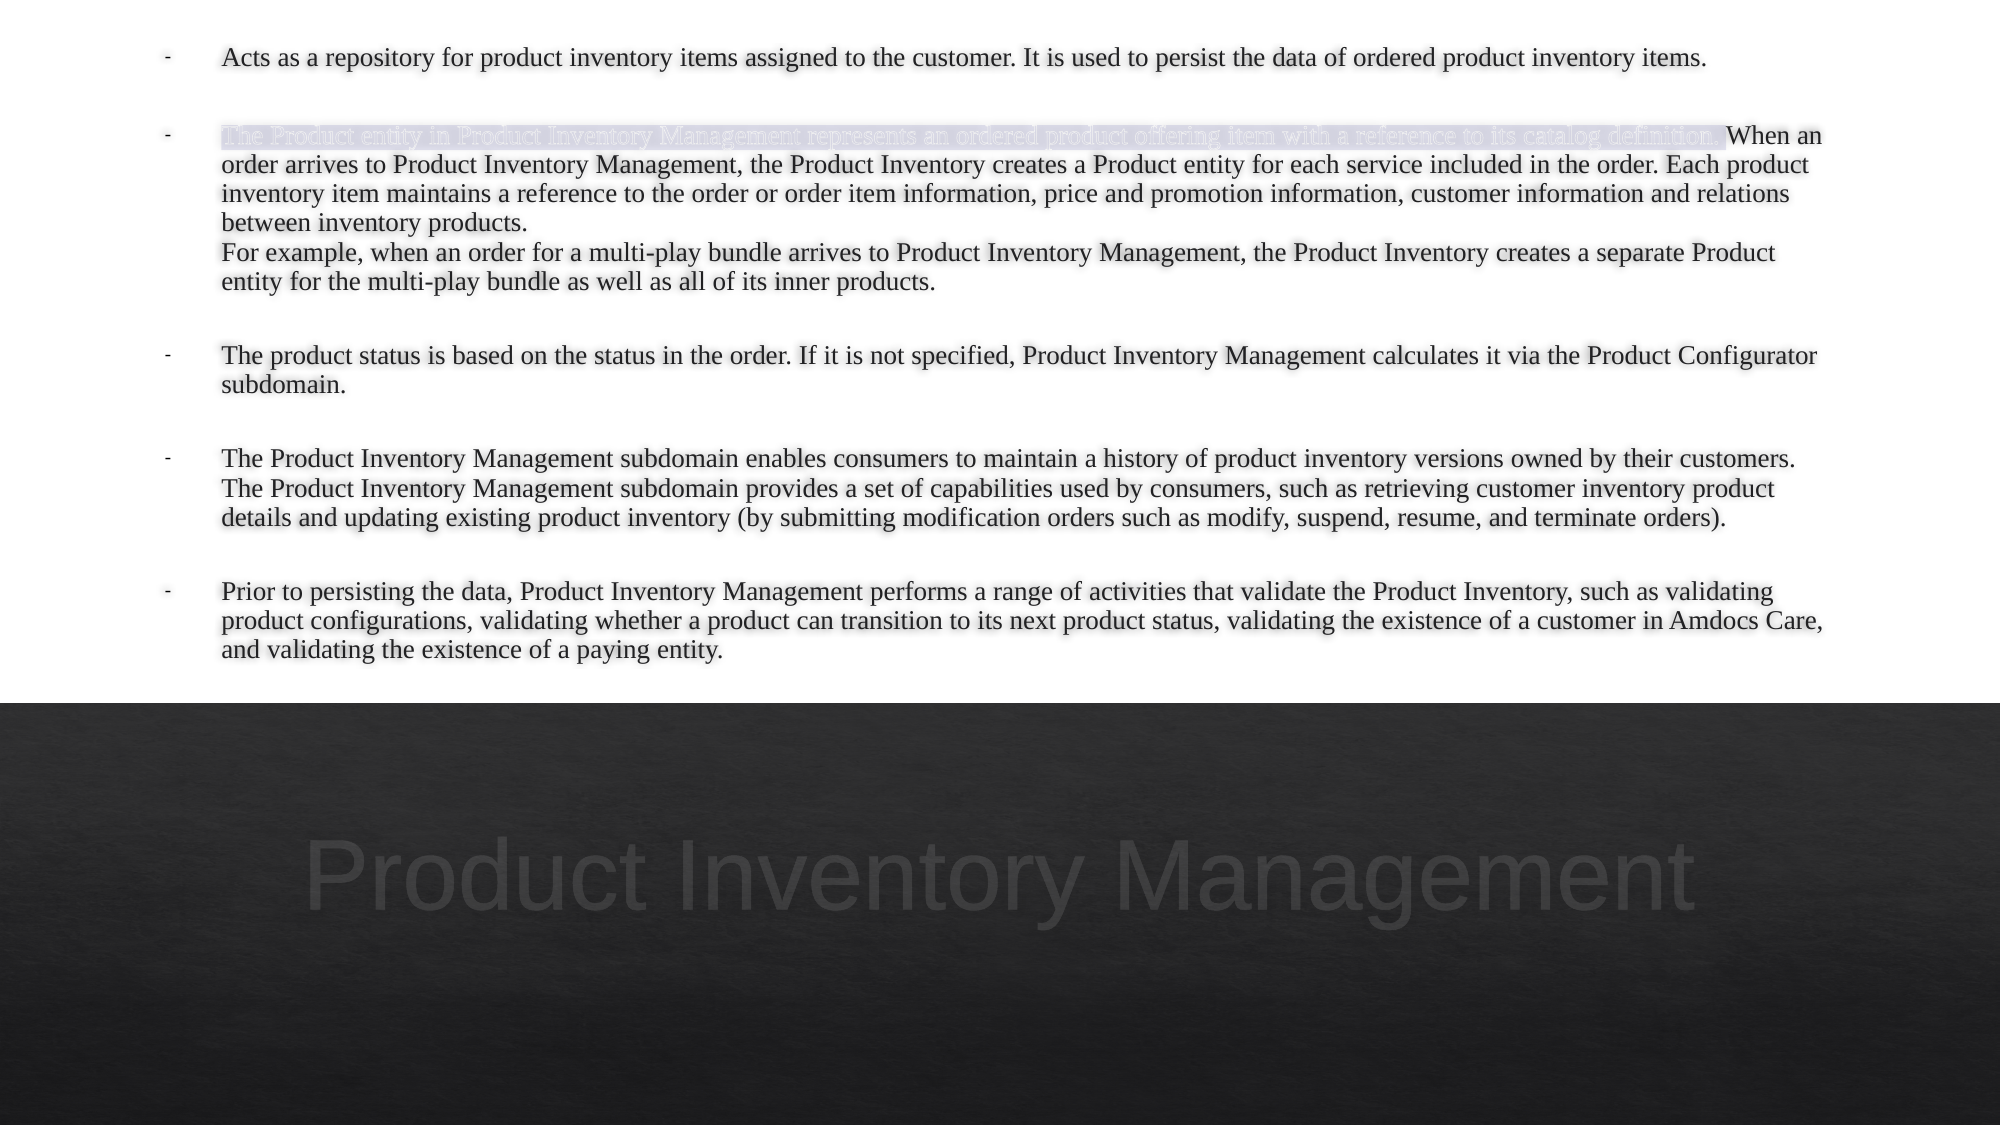

Acts as a repository for product inventory items assigned to the customer. It is used to persist the data of ordered product inventory items.
The Product entity in Product Inventory Management represents an ordered product offering item with a reference to its catalog definition. When an order arrives to Product Inventory Management, the Product Inventory creates a Product entity for each service included in the order. Each product inventory item maintains a reference to the order or order item information, price and promotion information, customer information and relations between inventory products.
For example, when an order for a multi-play bundle arrives to Product Inventory Management, the Product Inventory creates a separate Product entity for the multi-play bundle as well as all of its inner products.
The product status is based on the status in the order. If it is not specified, Product Inventory Management calculates it via the Product Configurator subdomain.
The Product Inventory Management subdomain enables consumers to maintain a history of product inventory versions owned by their customers. The Product Inventory Management subdomain provides a set of capabilities used by consumers, such as retrieving customer inventory product details and updating existing product inventory (by submitting modification orders such as modify, suspend, resume, and terminate orders).
Prior to persisting the data, Product Inventory Management performs a range of activities that validate the Product Inventory, such as validating product configurations, validating whether a product can transition to its next product status, validating the existence of a customer in Amdocs Care, and validating the existence of a paying entity.

# Product Inventory Management